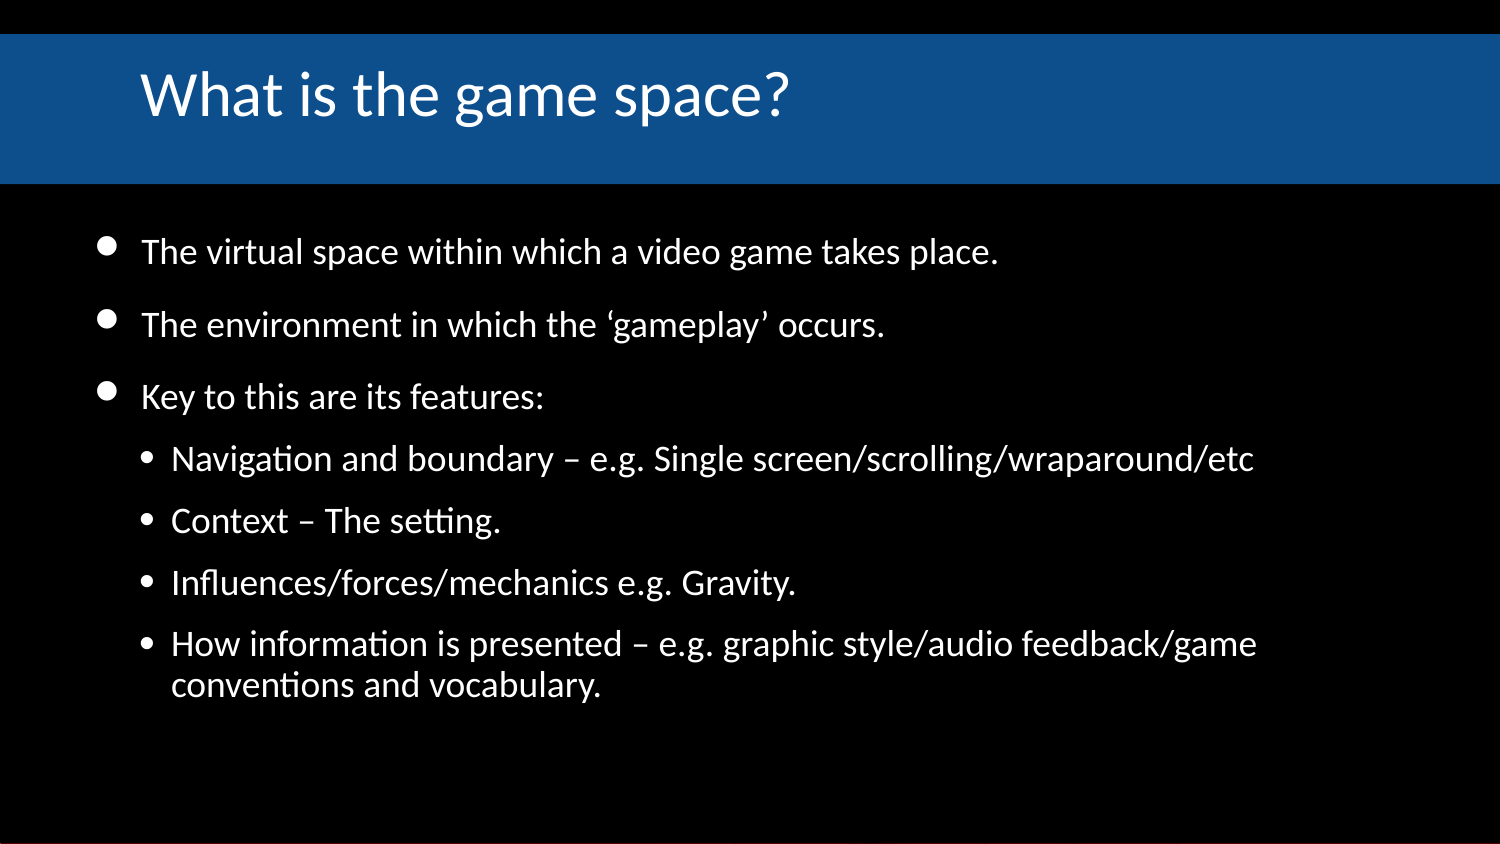

# What is the game space?
The virtual space within which a video game takes place.
The environment in which the ‘gameplay’ occurs.
Key to this are its features:
Navigation and boundary – e.g. Single screen/scrolling/wraparound/etc
Context – The setting.
Influences/forces/mechanics e.g. Gravity.
How information is presented – e.g. graphic style/audio feedback/game conventions and vocabulary.